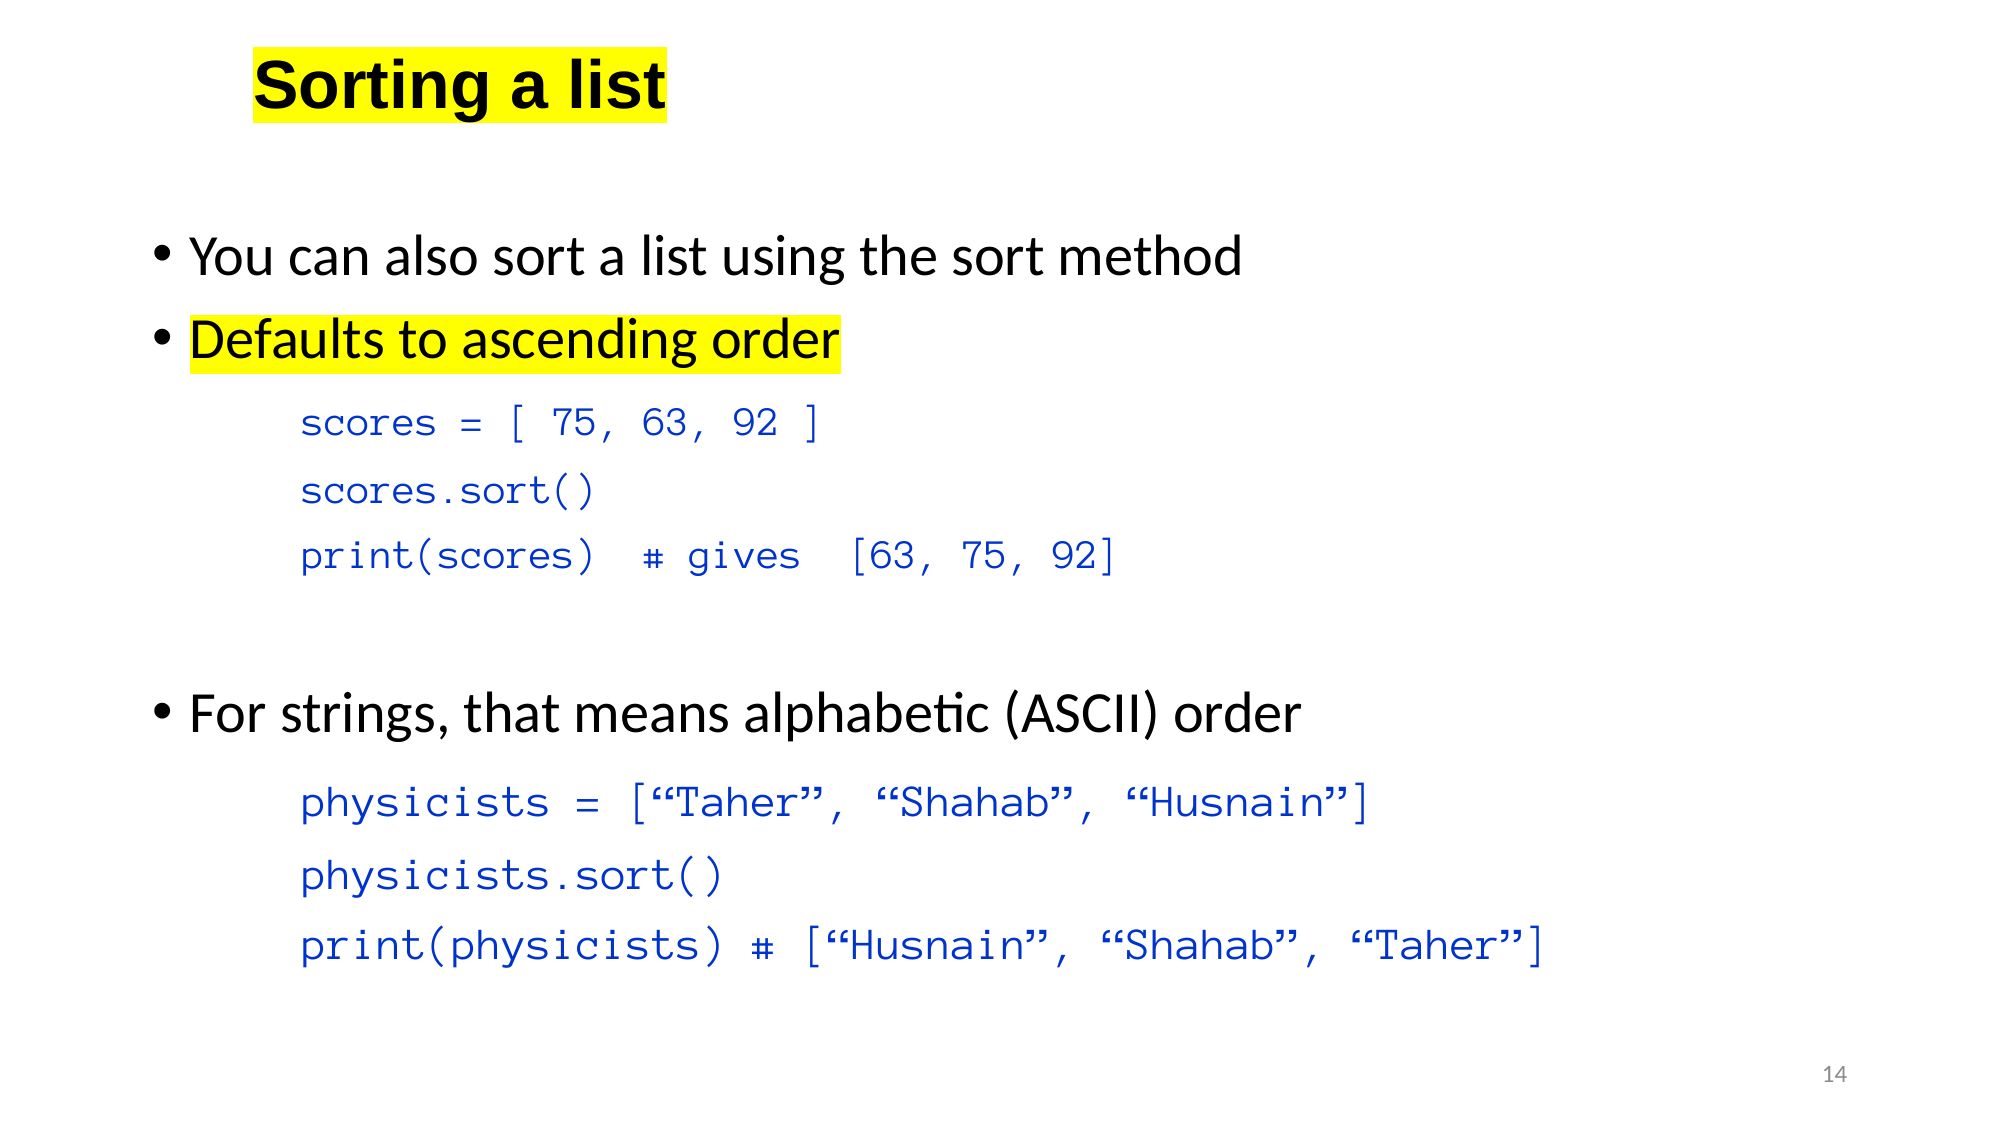

# Sorting a list
You can also sort a list using the sort method
Defaults to ascending order
 	scores = [ 75, 63, 92 ]
	scores.sort()
	print(scores)  # gives  [63, 75, 92]

For strings, that means alphabetic (ASCII) order
	physicists = [“Taher”, “Shahab”, “Husnain”]
	physicists.sort()
	print(physicists) # [“Husnain”, “Shahab”, “Taher”]
14